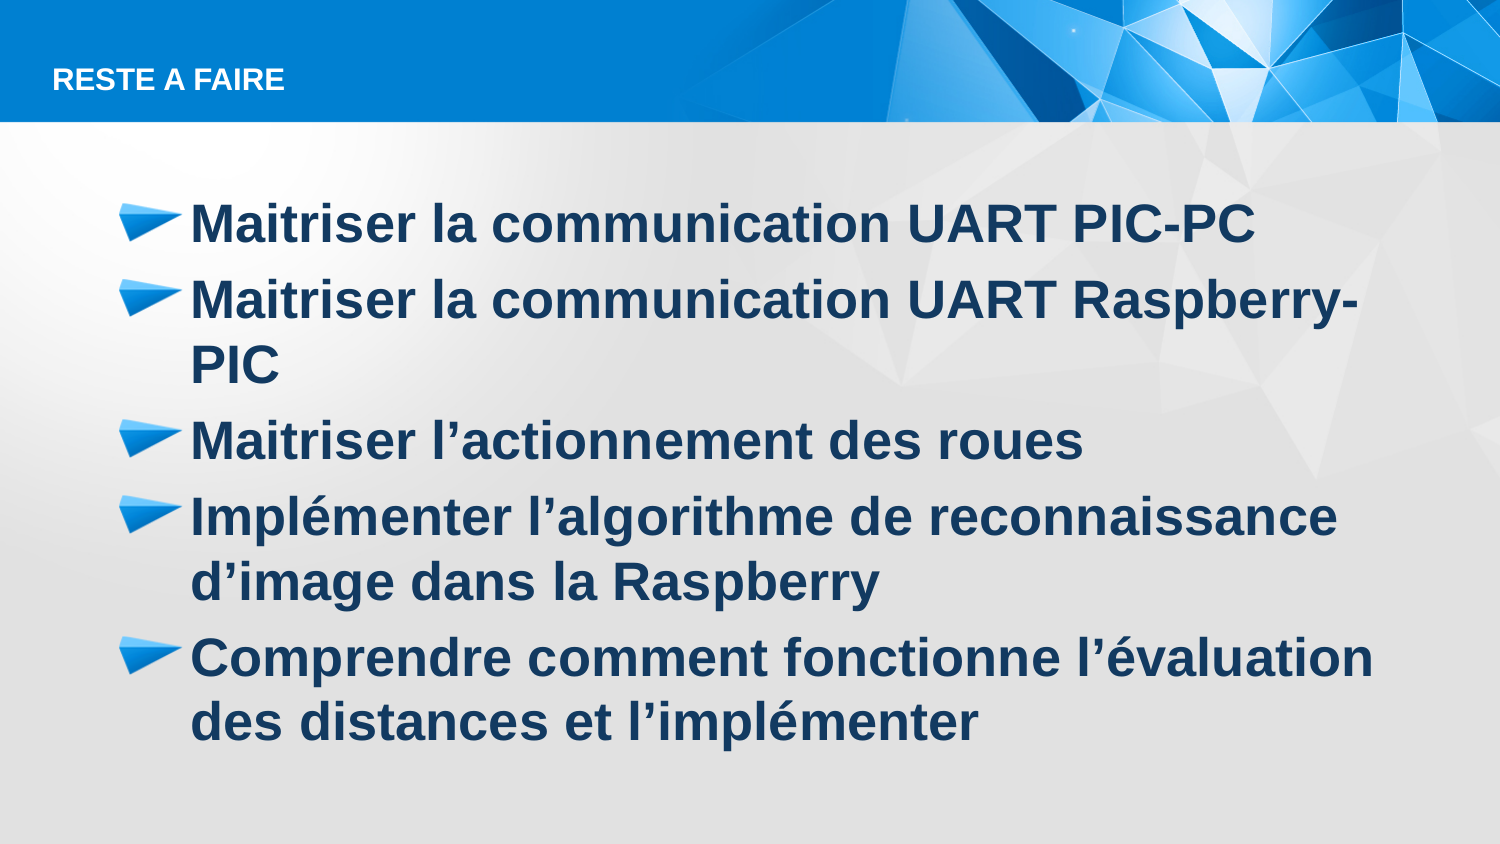

RESTE A FAIRE
Maitriser la communication UART PIC-PC
Maitriser la communication UART Raspberry-PIC
Maitriser l’actionnement des roues
Implémenter l’algorithme de reconnaissance d’image dans la Raspberry
Comprendre comment fonctionne l’évaluation des distances et l’implémenter